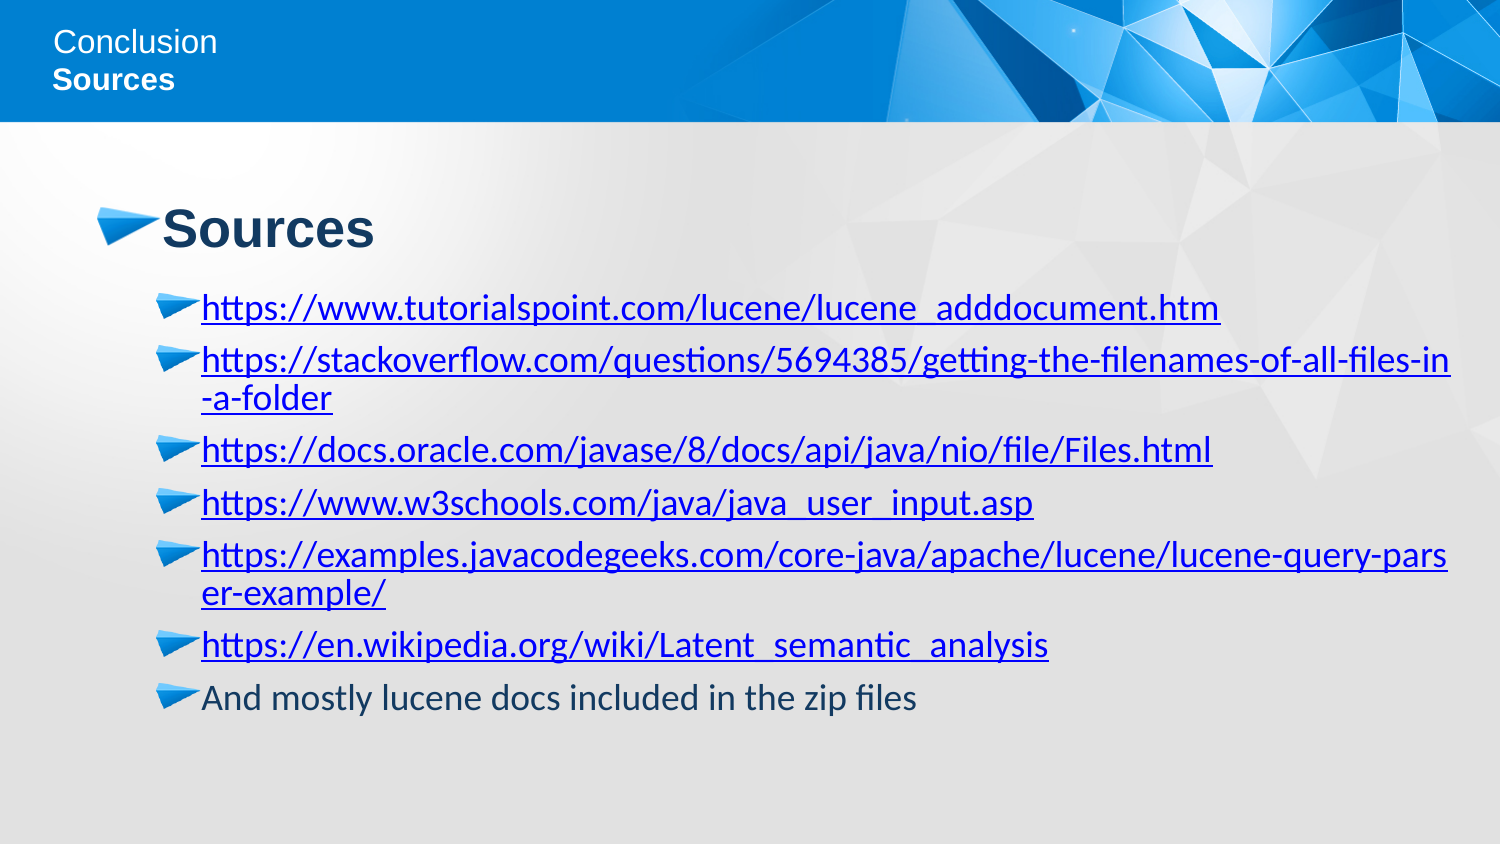

Conclusion
Sources
Sources
https://www.tutorialspoint.com/lucene/lucene_adddocument.htm
https://stackoverflow.com/questions/5694385/getting-the-filenames-of-all-files-in-a-folder
https://docs.oracle.com/javase/8/docs/api/java/nio/file/Files.html
https://www.w3schools.com/java/java_user_input.asp
https://examples.javacodegeeks.com/core-java/apache/lucene/lucene-query-parser-example/
https://en.wikipedia.org/wiki/Latent_semantic_analysis
And mostly lucene docs included in the zip files